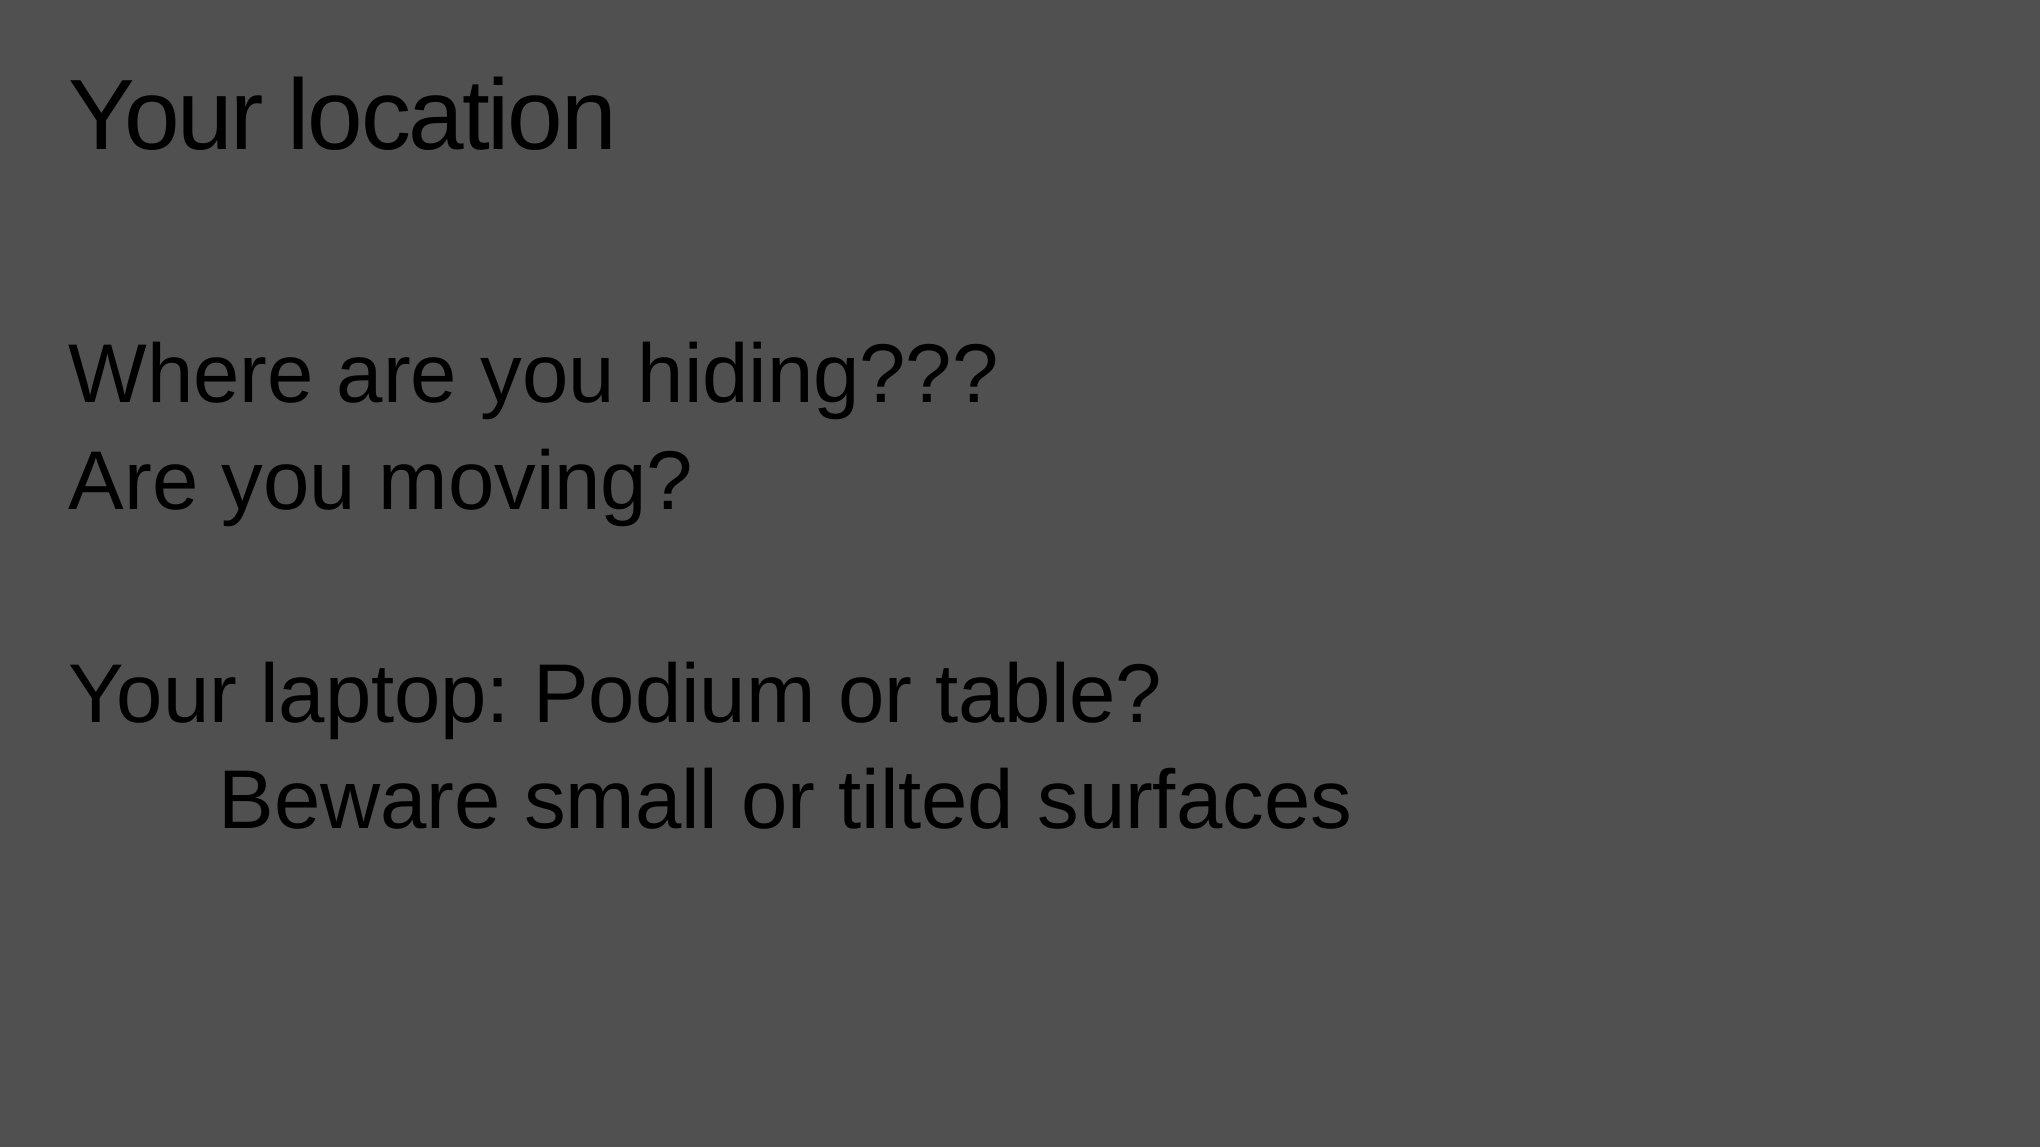

# Your location

Where are you hiding???
Are you moving?

Your laptop: Podium or table?
	Beware small or tilted surfaces